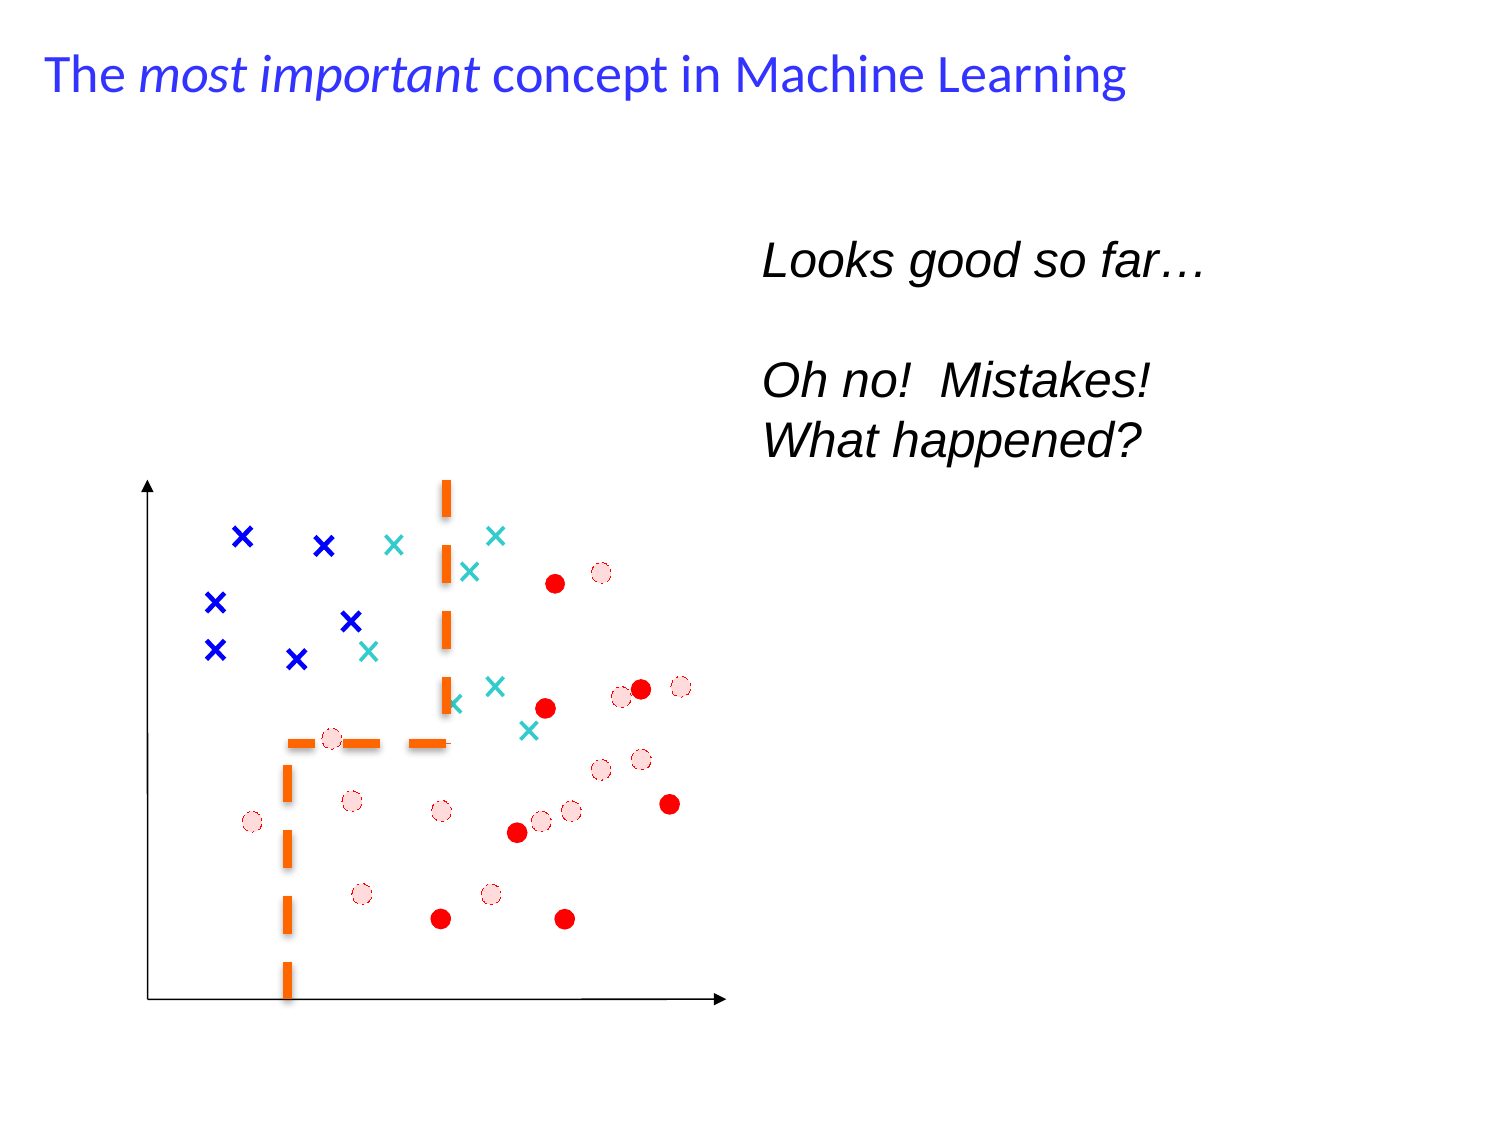

The most important concept in Machine Learning
Looks good so far…

Oh no!  Mistakes!
What happened?